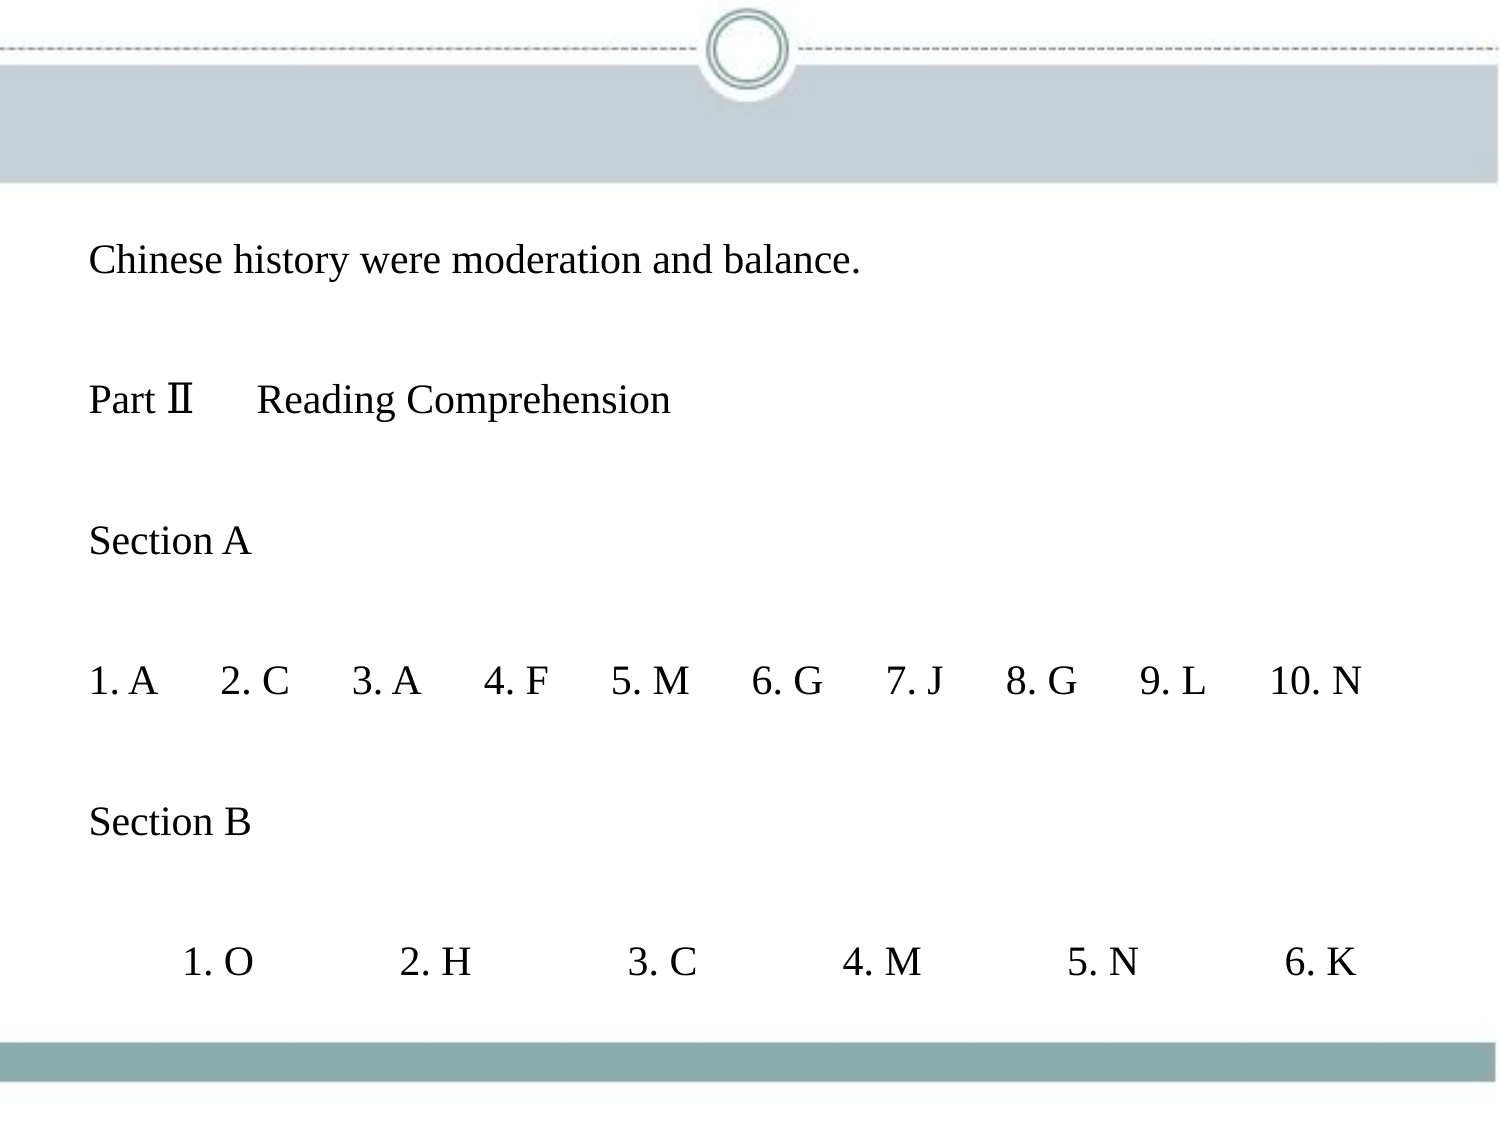

Chinese history were moderation and balance.
Part Ⅱ　Reading Comprehension
Section A
1. A　2. C　3. A　4. F　5. M　6. G　7. J　8. G　9. L　10. N
Section B
　　1. O　　　2. H 　　　3. C　　　4. M　　　5. N　　　6. K